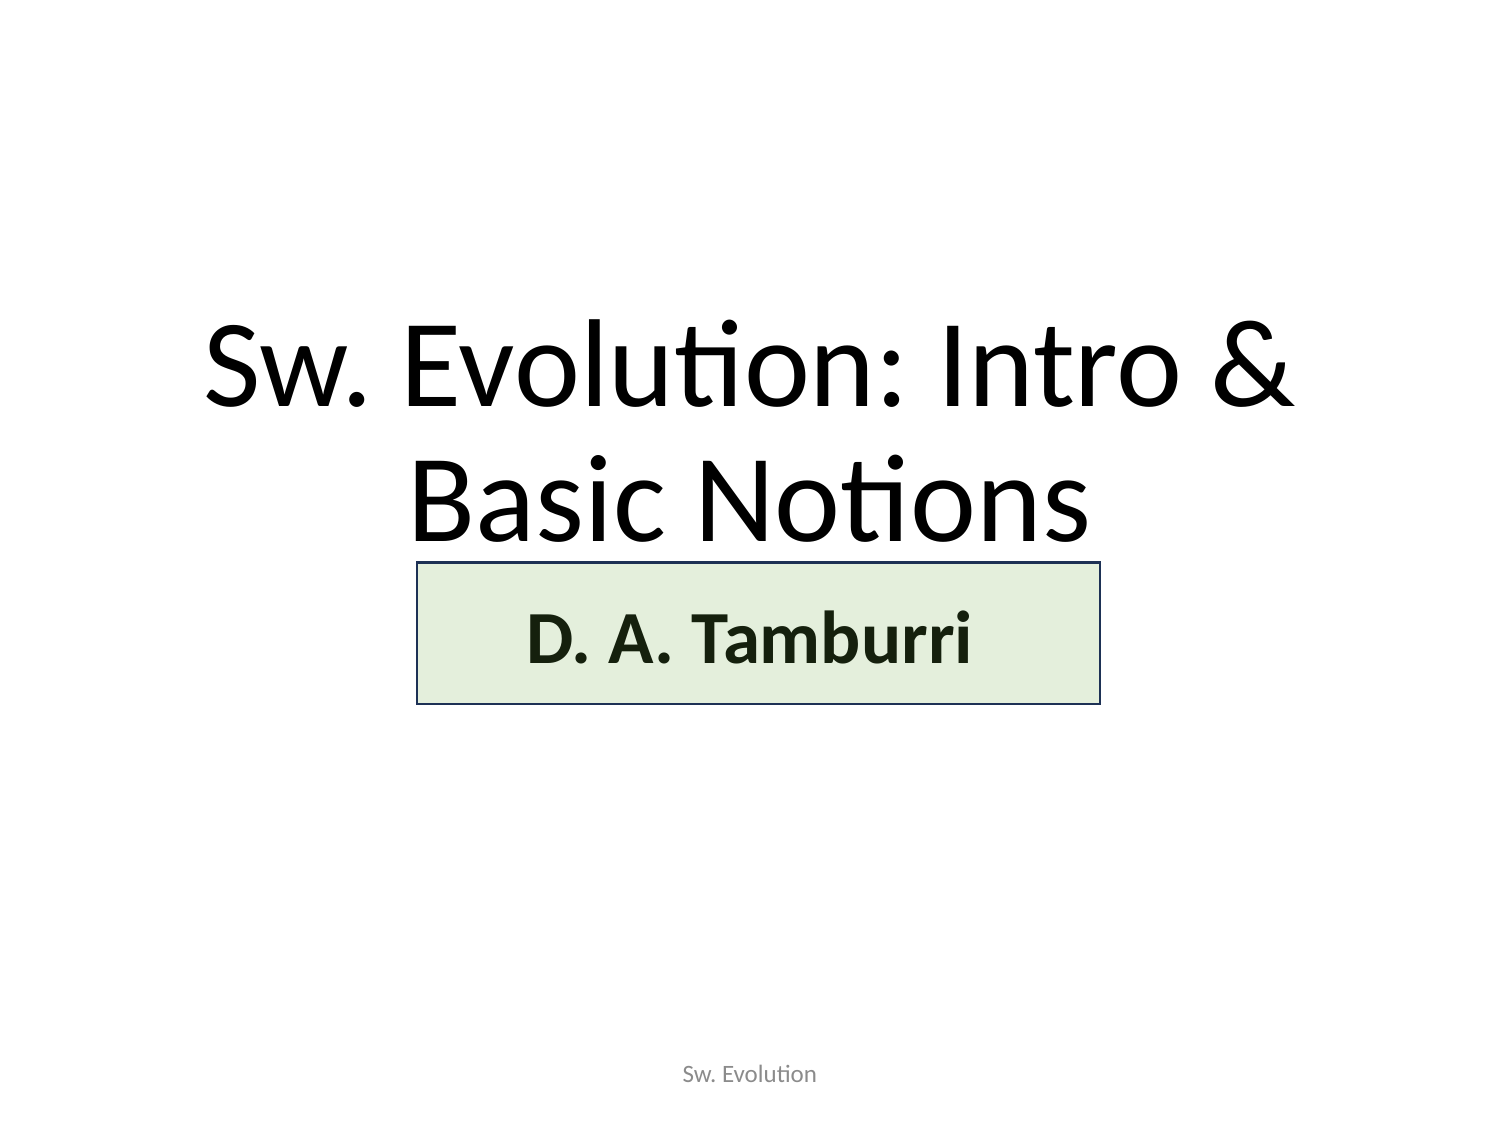

# Sw. Evolution: Intro & Basic Notions

D. A. Tamburri
Sw. Evolution